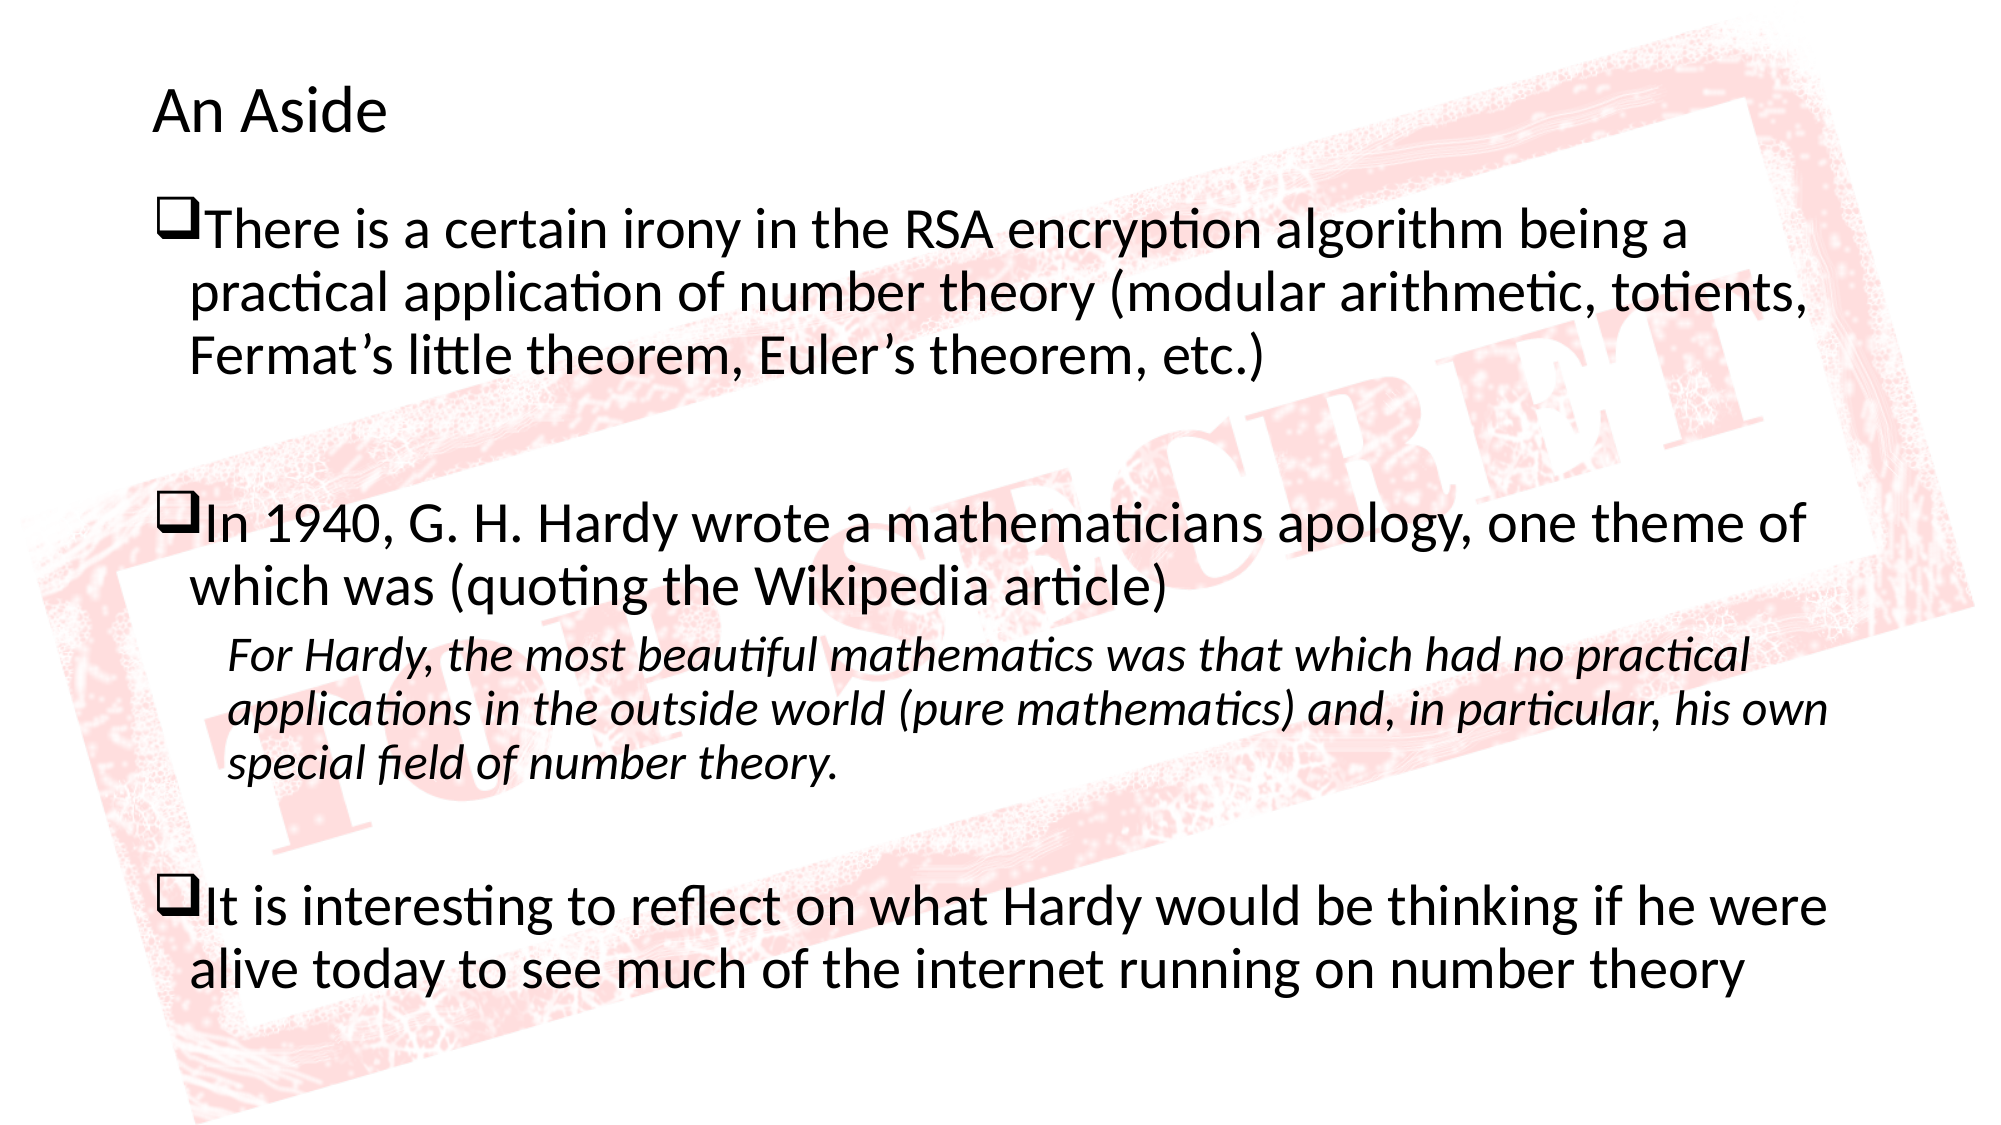

# An Aside
There is a certain irony in the RSA encryption algorithm being a practical application of number theory (modular arithmetic, totients, Fermat’s little theorem, Euler’s theorem, etc.)

In 1940, G. H. Hardy wrote a mathematicians apology, one theme of which was (quoting the Wikipedia article)
For Hardy, the most beautiful mathematics was that which had no practical applications in the outside world (pure mathematics) and, in particular, his own special field of number theory.

It is interesting to reflect on what Hardy would be thinking if he were alive today to see much of the internet running on number theory